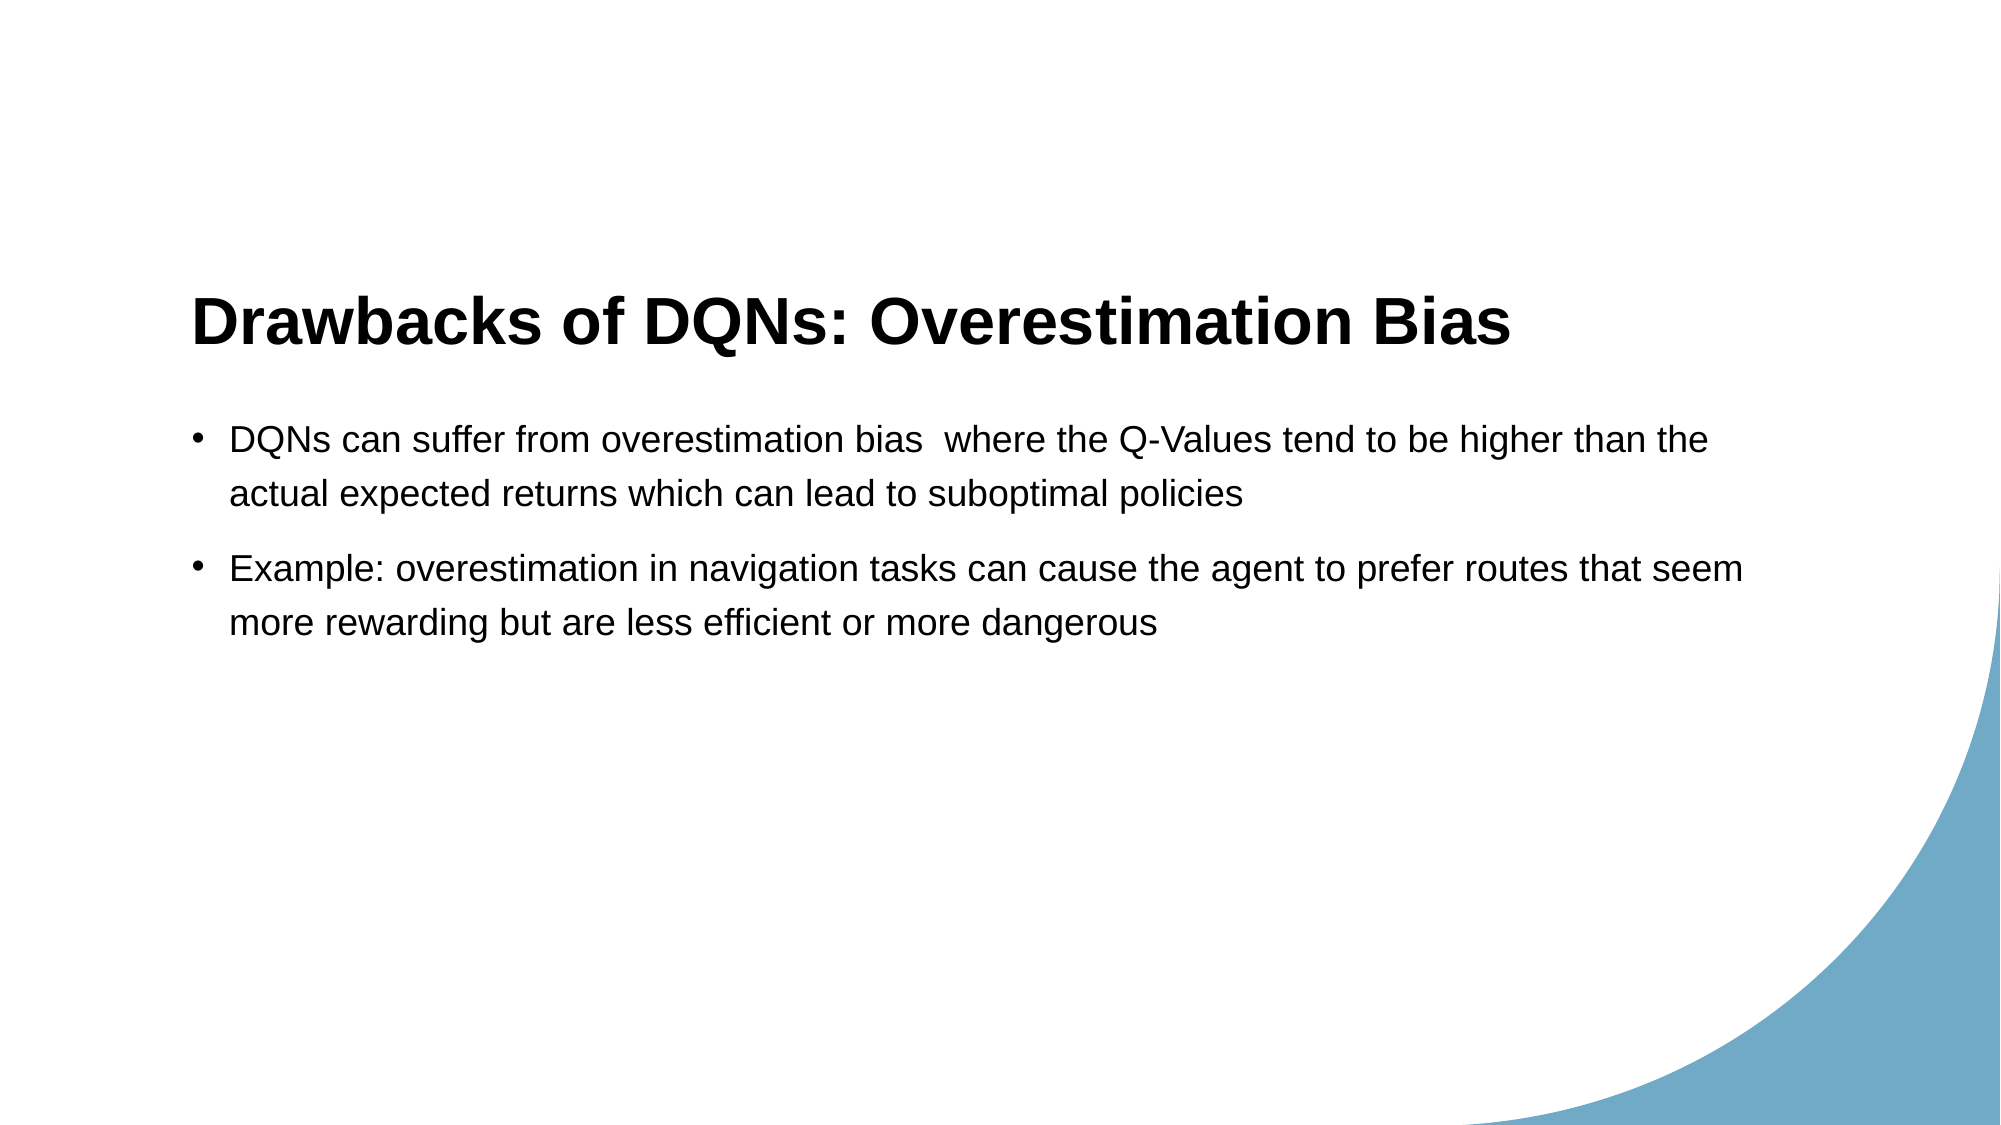

# Drawbacks of DQNs: Overestimation Bias
DQNs can suffer from overestimation bias  where the Q-Values tend to be higher than the actual expected returns which can lead to suboptimal policies
Example: overestimation in navigation tasks can cause the agent to prefer routes that seem more rewarding but are less efficient or more dangerous